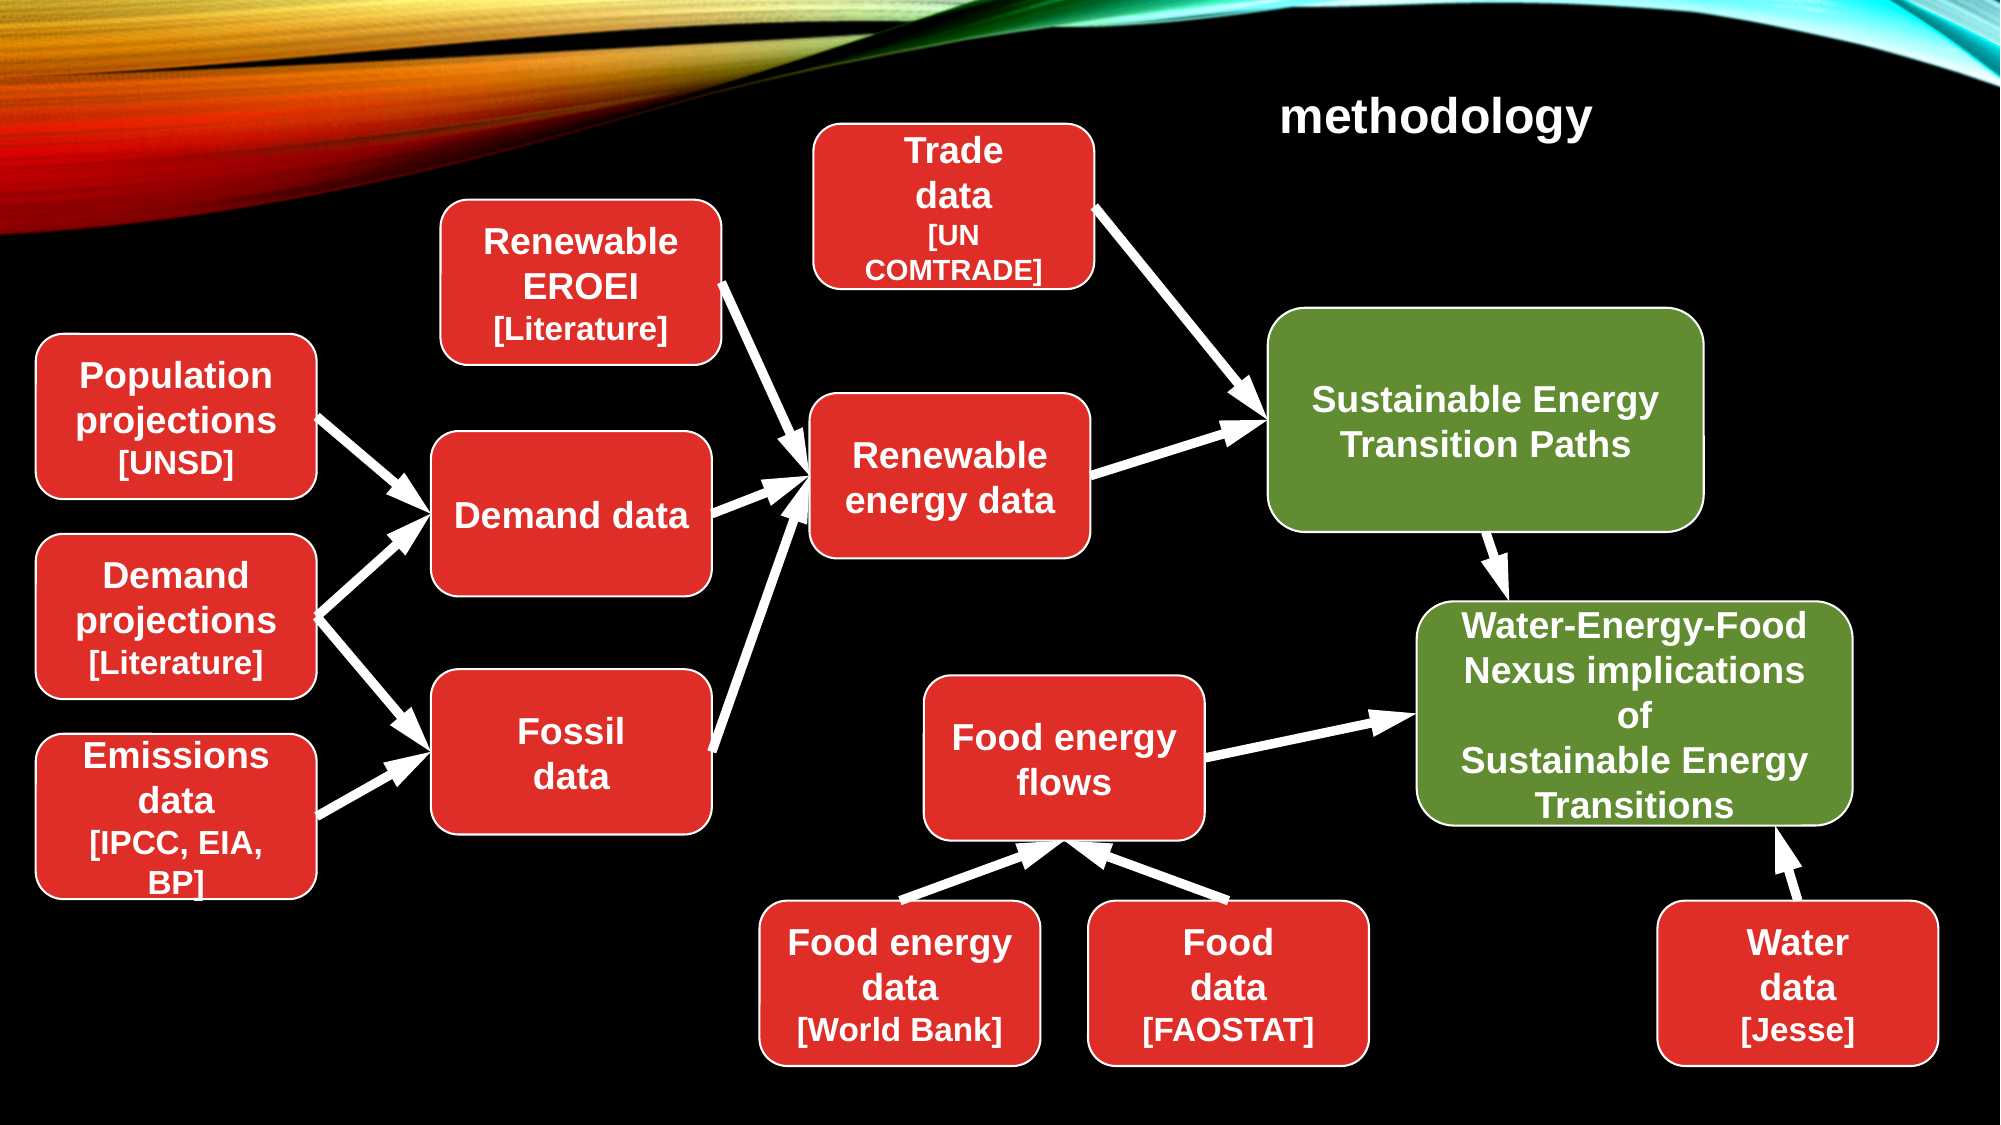

methodology
Trade
data
[UN COMTRADE]
Renewable
EROEI
[Literature]
Sustainable Energy Transition Paths
Population projections
[UNSD]
Renewable energy data
Demand data
Demand projections
[Literature]
Water-Energy-Food Nexus implications of
Sustainable Energy Transitions
Fossil
data
Food energy
flows
Emissions data
[IPCC, EIA, BP]
Food energy
data
[World Bank]
Food
data
[FAOSTAT]
Water
data
[Jesse]